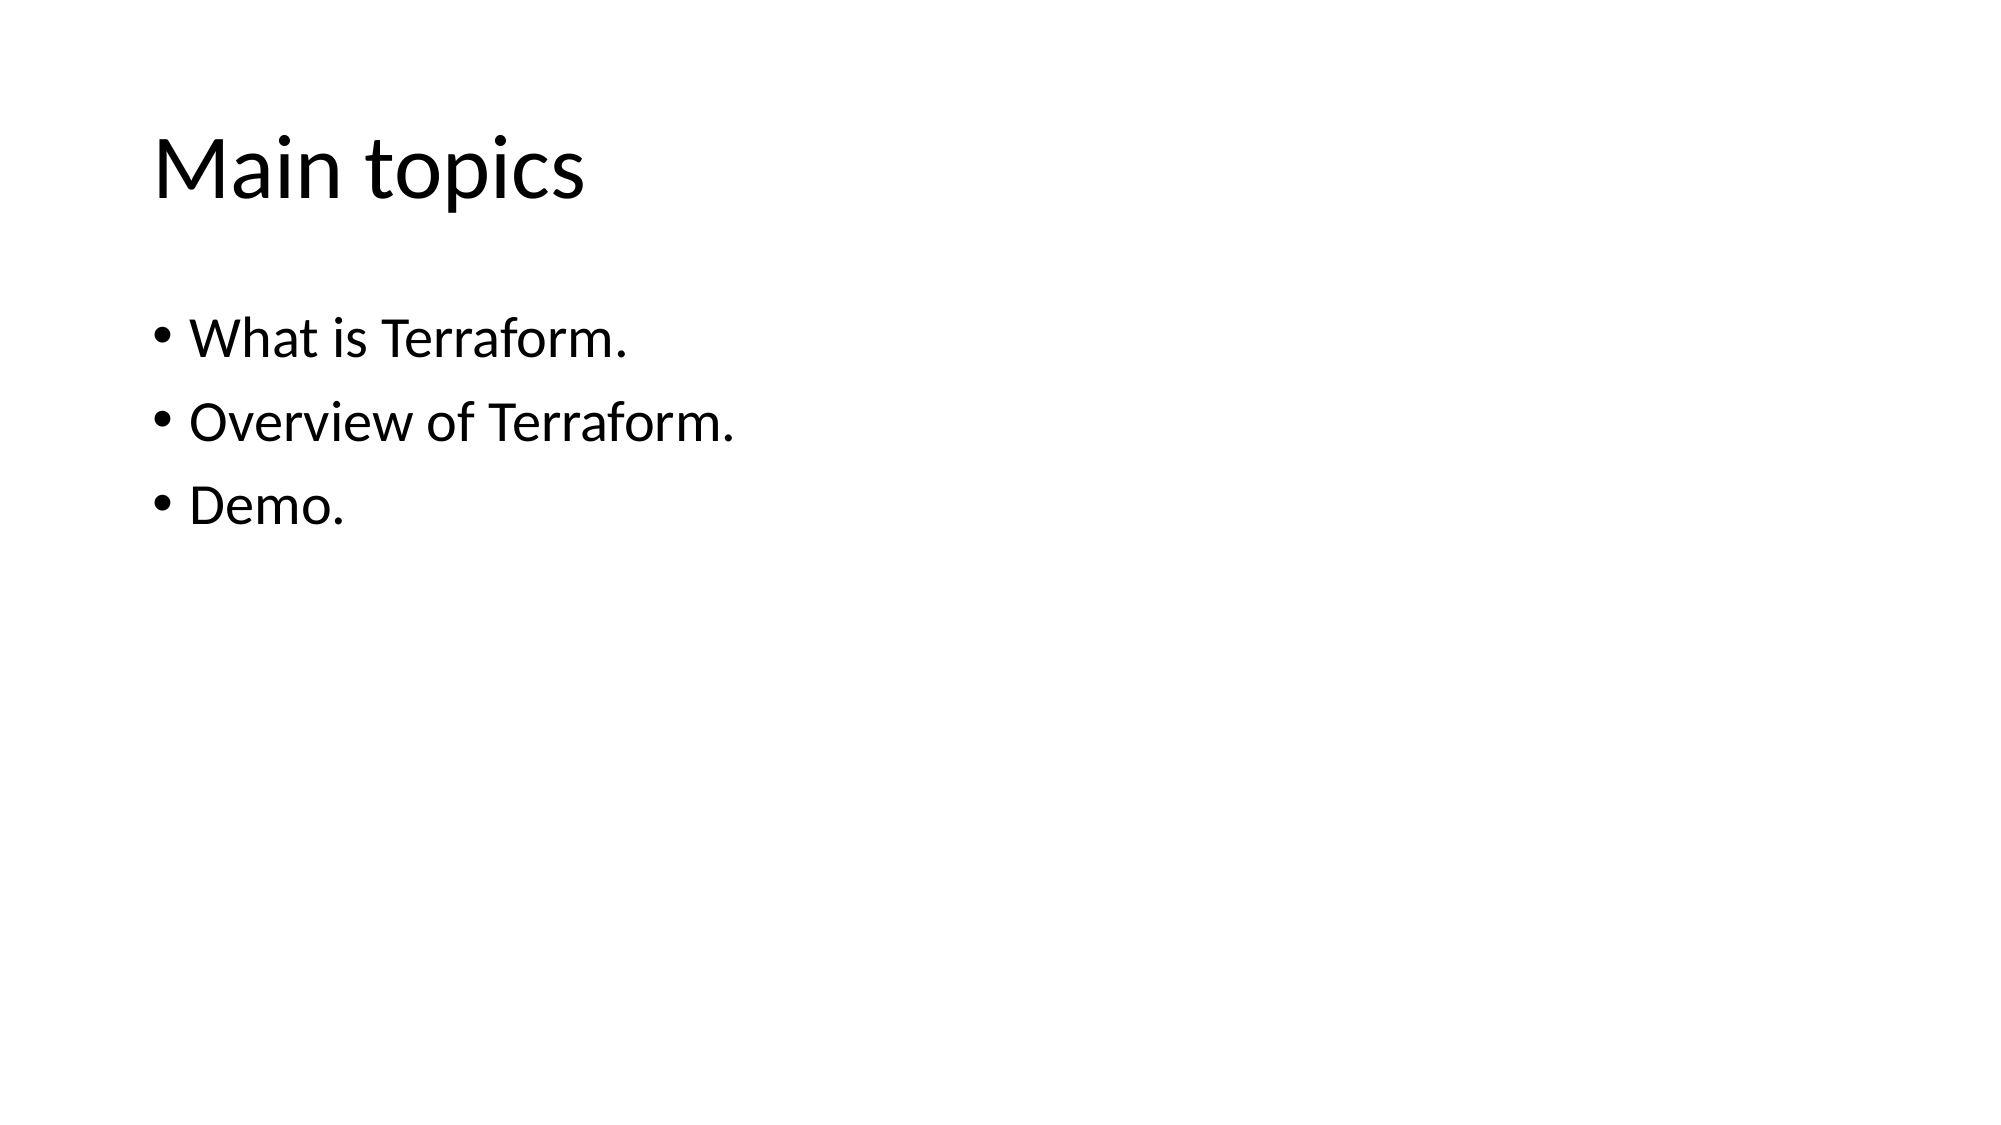

# Main topics
What is Terraform.
Overview of Terraform.
Demo.